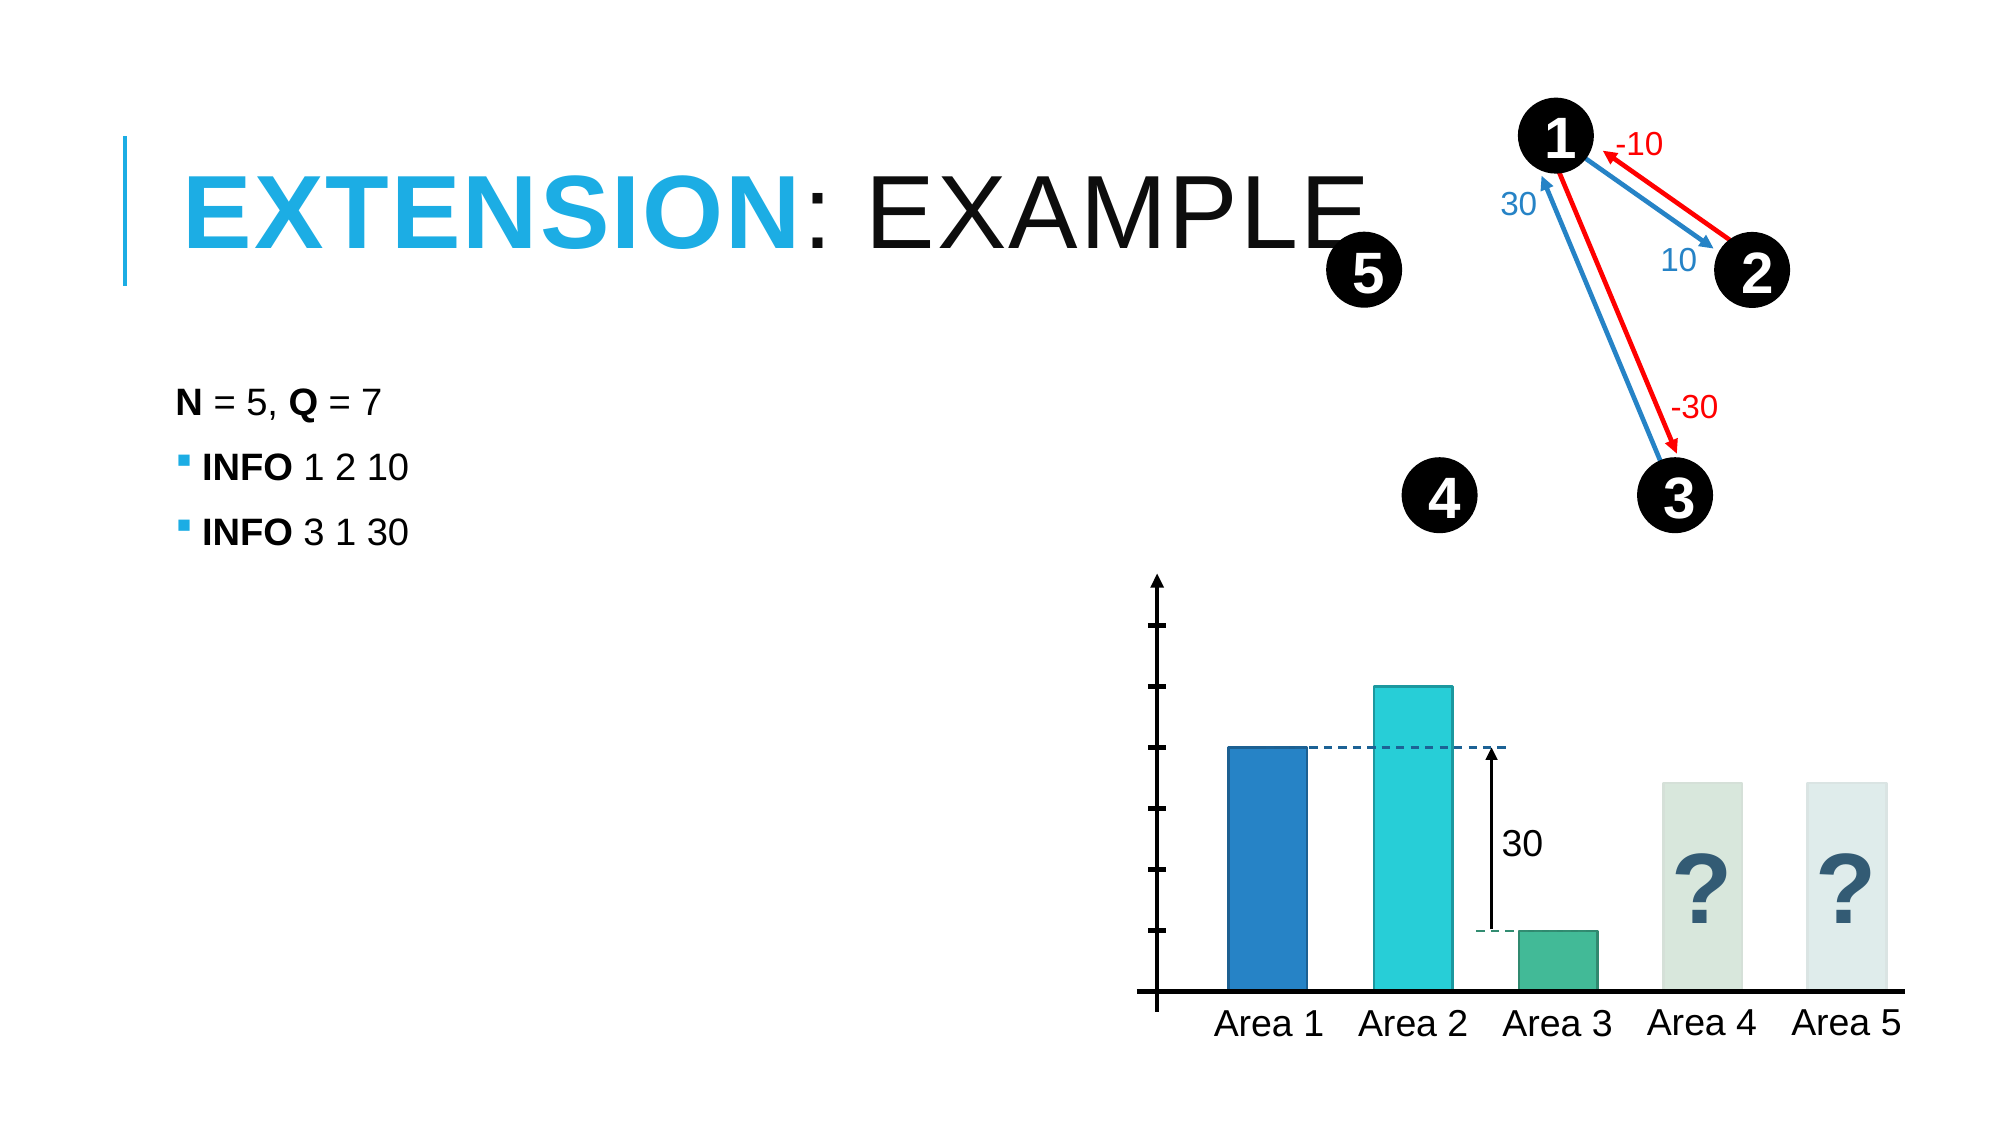

# Extension: Example
1
-10
30
10
5
2
N = 5, Q = 7
INFO 1 2 10
INFO 3 1 30
-30
4
3

?
?

30

Area 4
Area 5
Area 1
Area 2
Area 3